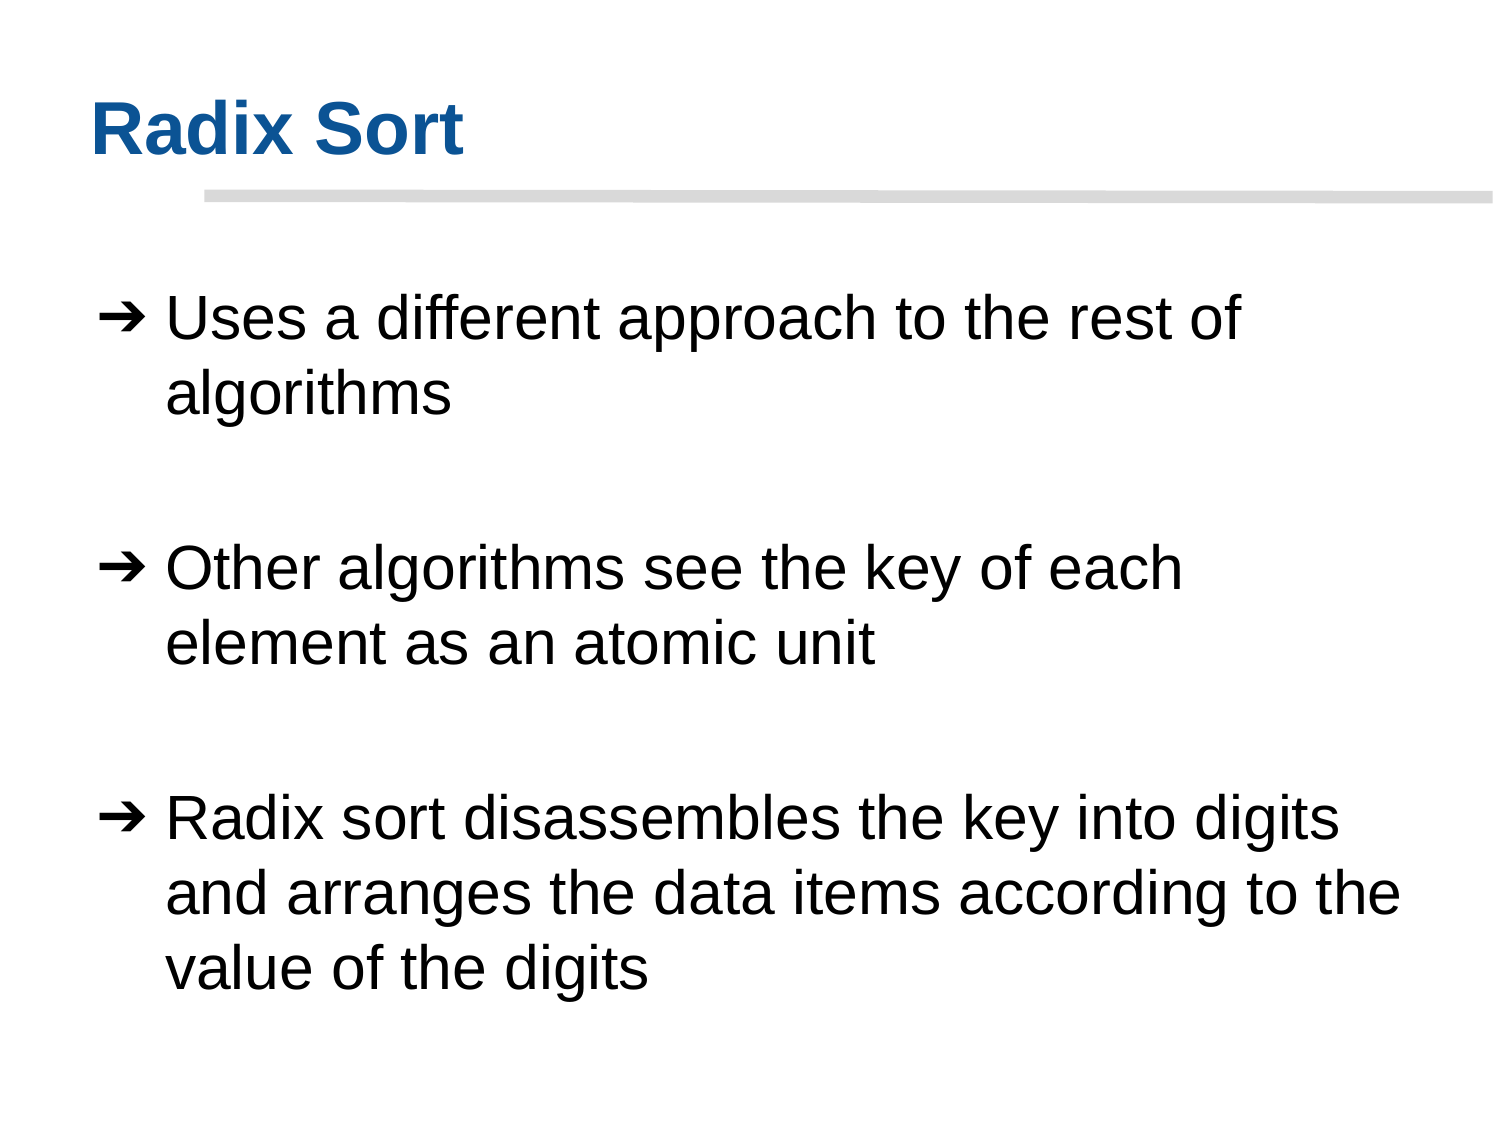

# Radix Sort
Uses a different approach to the rest of algorithms

Other algorithms see the key of each element as an atomic unit

Radix sort disassembles the key into digits and arranges the data items according to the value of the digits